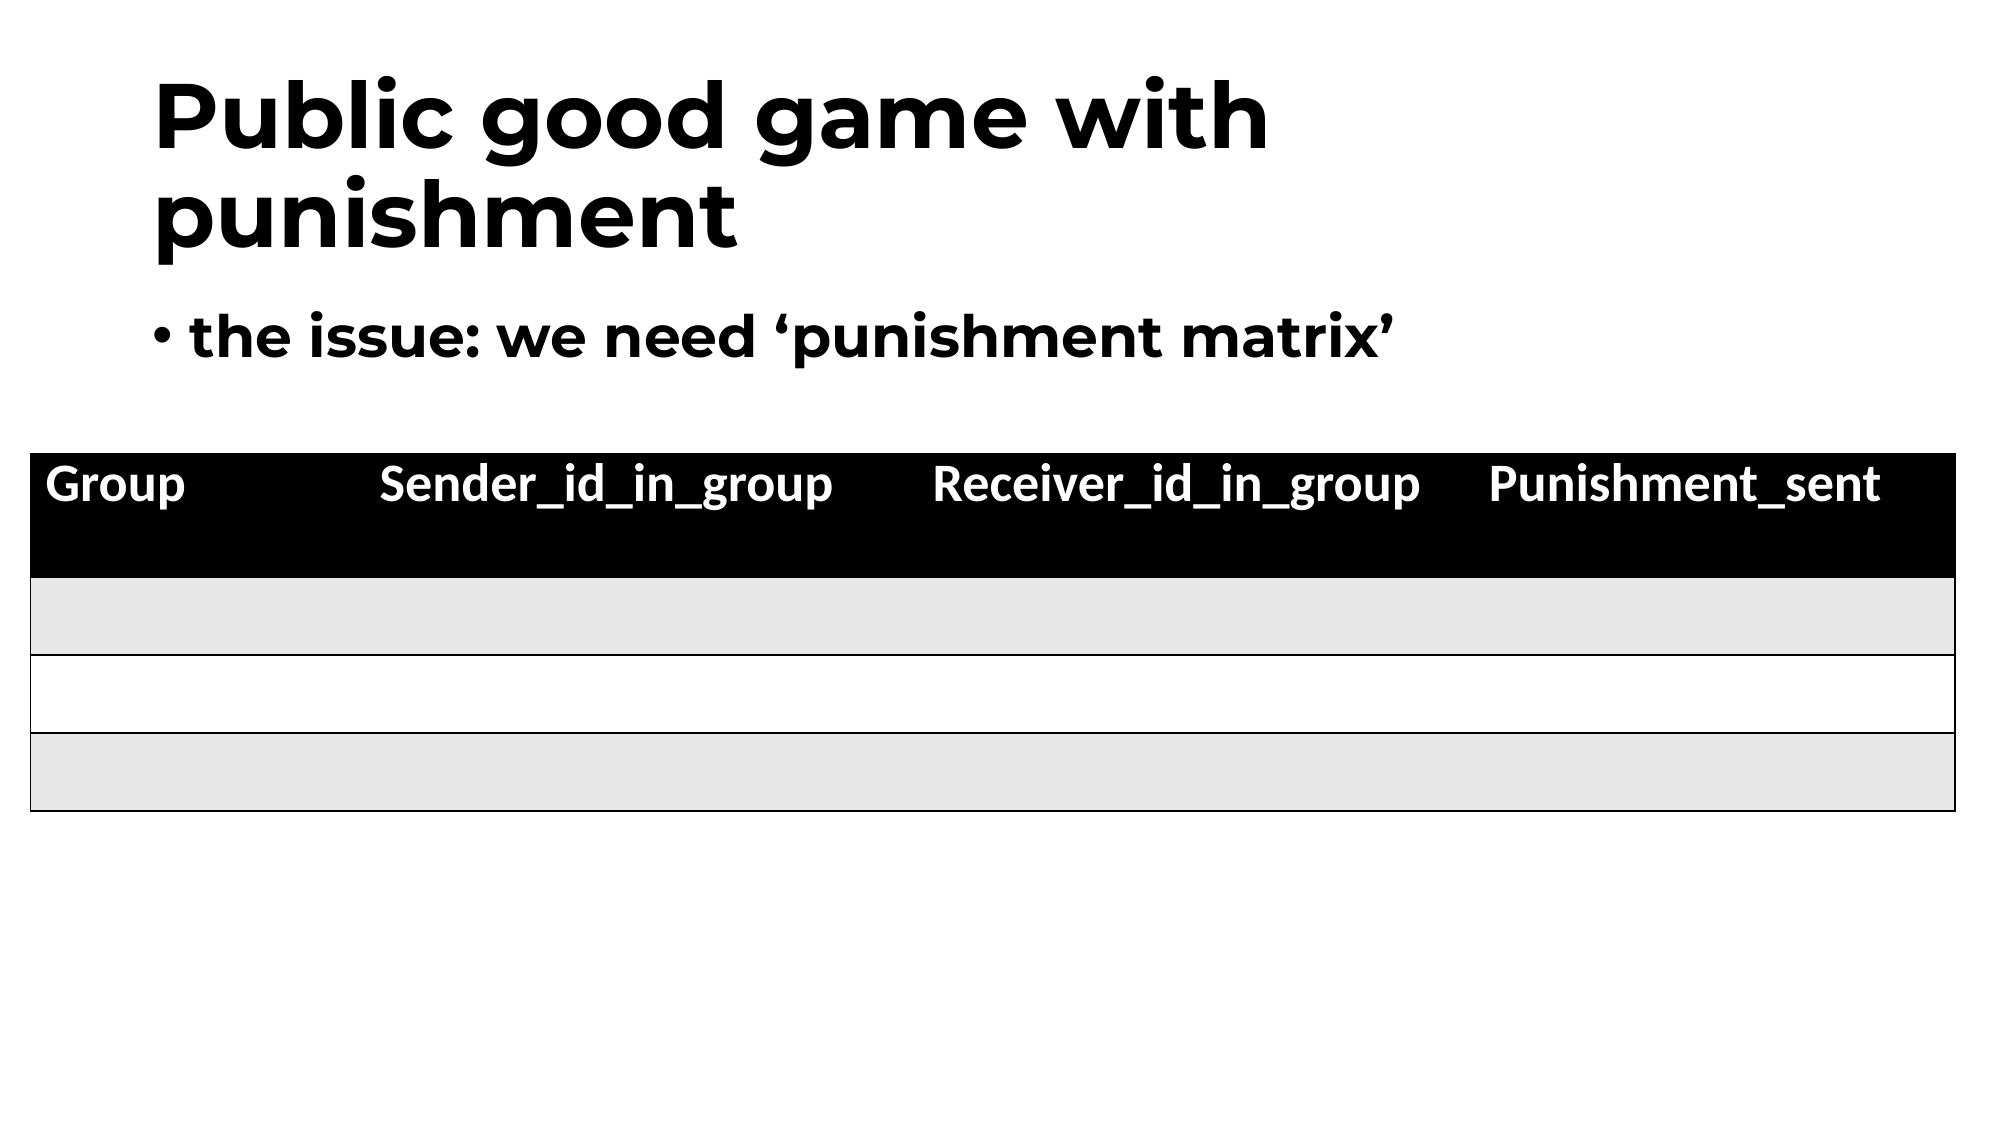

# Public good game with punishment
the issue: we need ‘punishment matrix’

| Group | Sender\_id\_in\_group | Receiver\_id\_in\_group | Punishment\_sent |
| --- | --- | --- | --- |
|  |  |  |  |
|  |  |  |  |
|  |  |  |  |